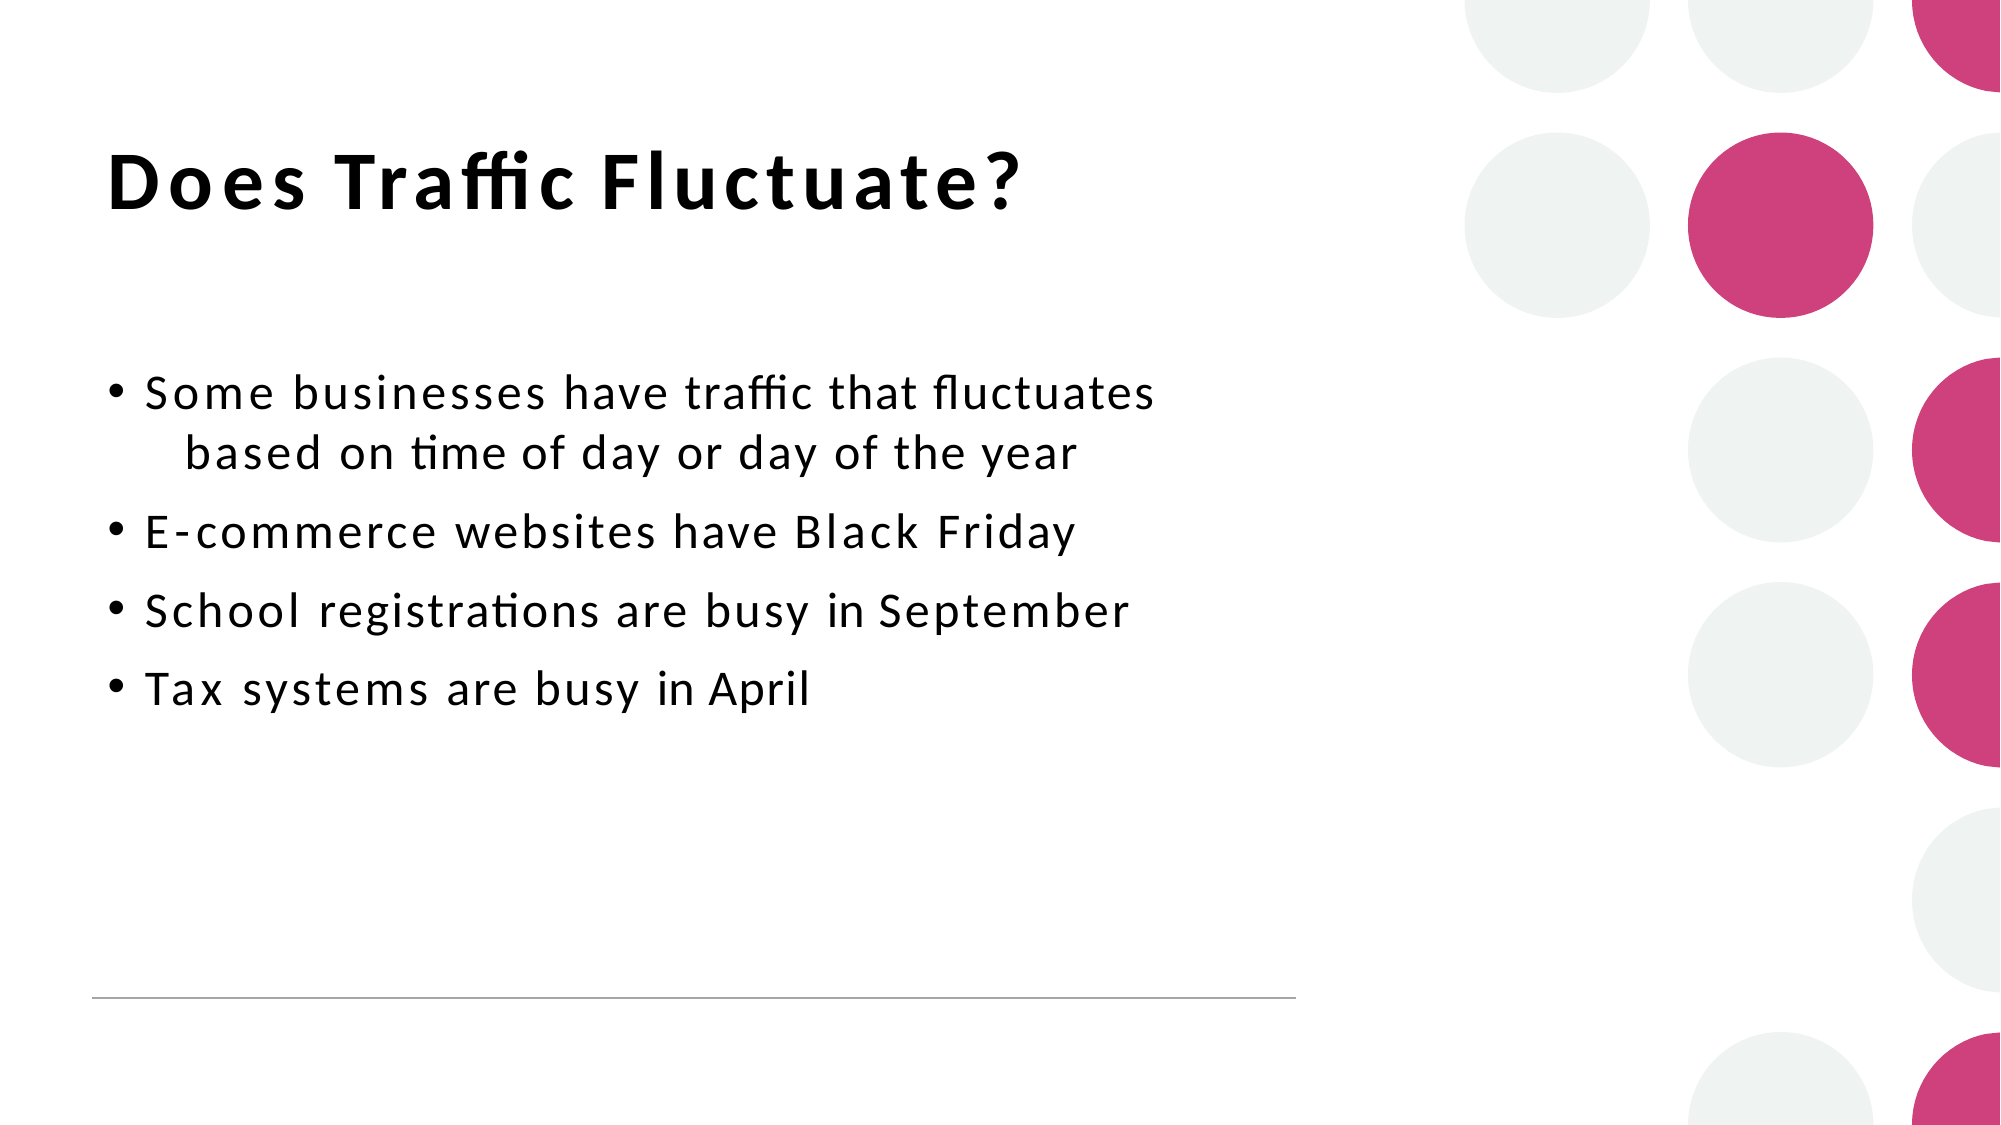

# Does Traffic Fluctuate?
Some businesses have traffic that fluctuates 	based on time of day or day of the year
E-commerce websites have Black Friday
School registrations are busy in September
Tax systems are busy in April